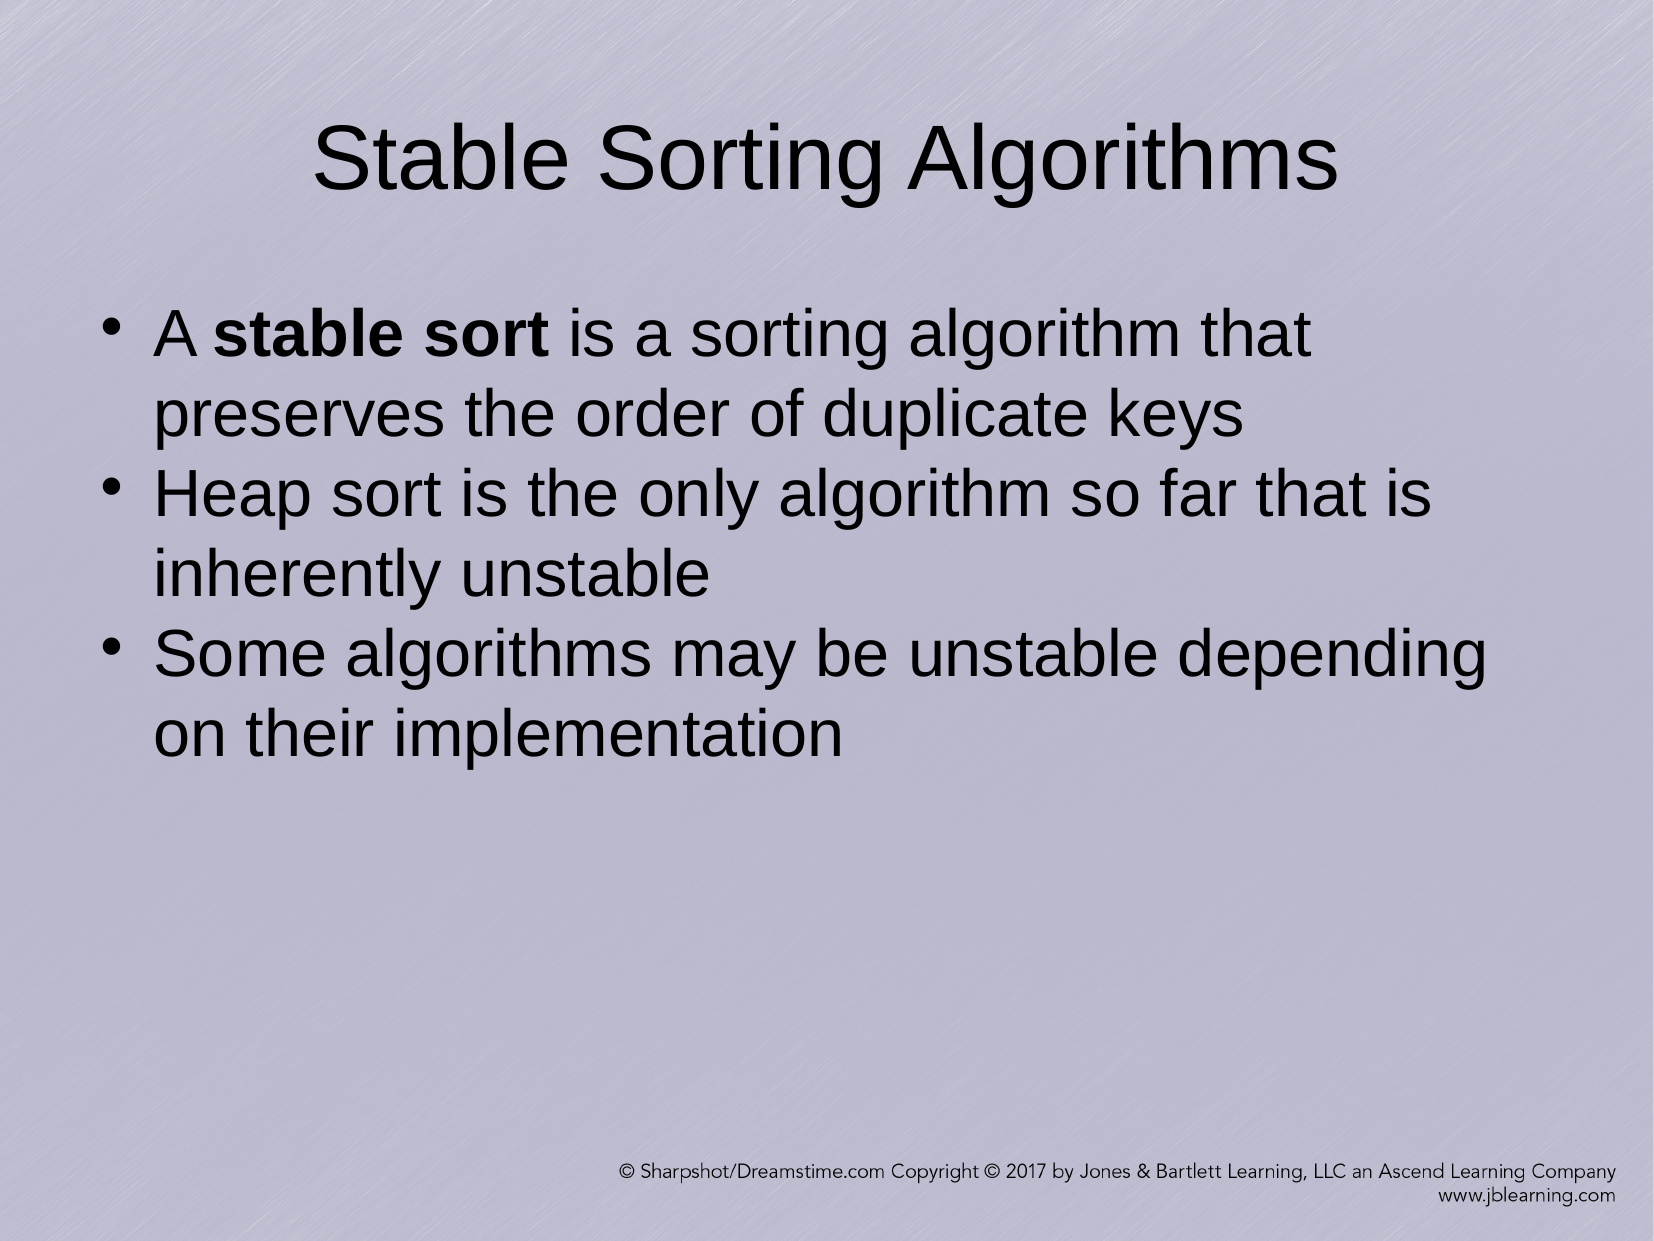

Stable Sorting Algorithms
A stable sort is a sorting algorithm that preserves the order of duplicate keys
Heap sort is the only algorithm so far that is inherently unstable
Some algorithms may be unstable depending on their implementation